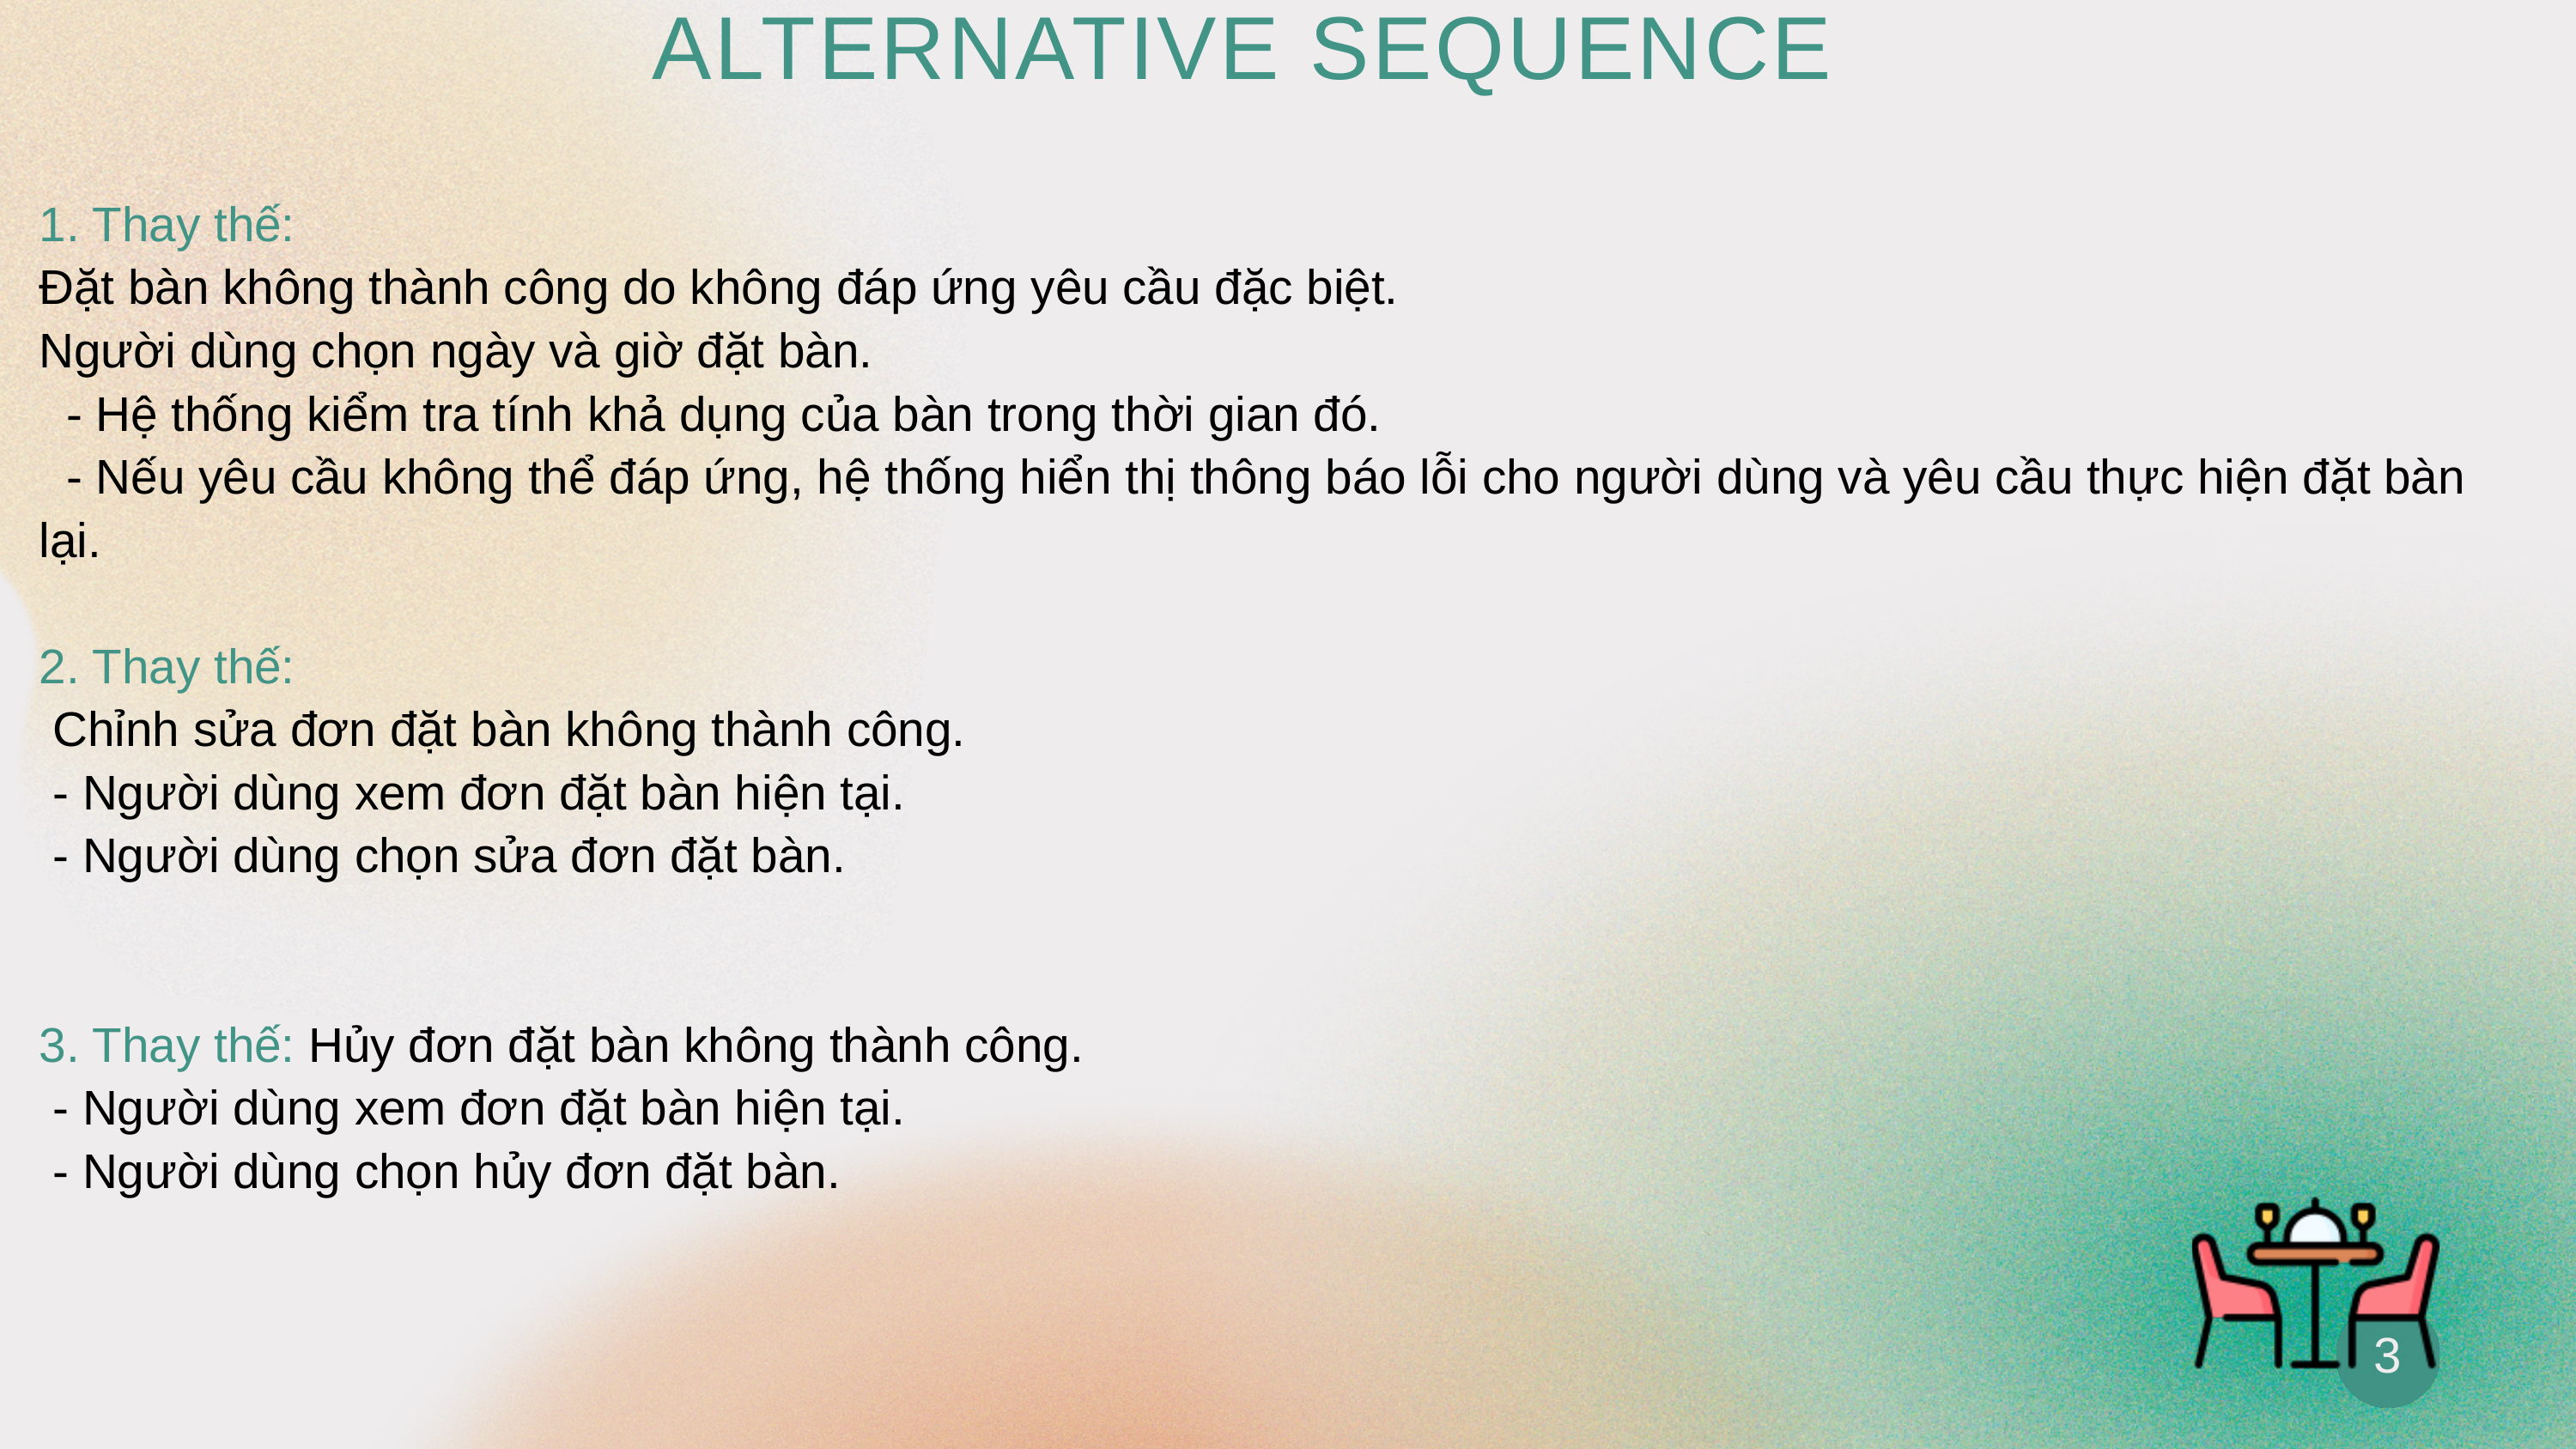

ALTERNATIVE SEQUENCE

1. Thay thế:
Đặt bàn không thành công do không đáp ứng yêu cầu đặc biệt.
Người dùng chọn ngày và giờ đặt bàn.
  - Hệ thống kiểm tra tính khả dụng của bàn trong thời gian đó.
  - Nếu yêu cầu không thể đáp ứng, hệ thống hiển thị thông báo lỗi cho người dùng và yêu cầu thực hiện đặt bàn lại.

2. Thay thế:
 Chỉnh sửa đơn đặt bàn không thành công.
 - Người dùng xem đơn đặt bàn hiện tại.
 - Người dùng chọn sửa đơn đặt bàn.

3. Thay thế: Hủy đơn đặt bàn không thành công.
 - Người dùng xem đơn đặt bàn hiện tại.
 - Người dùng chọn hủy đơn đặt bàn.

3